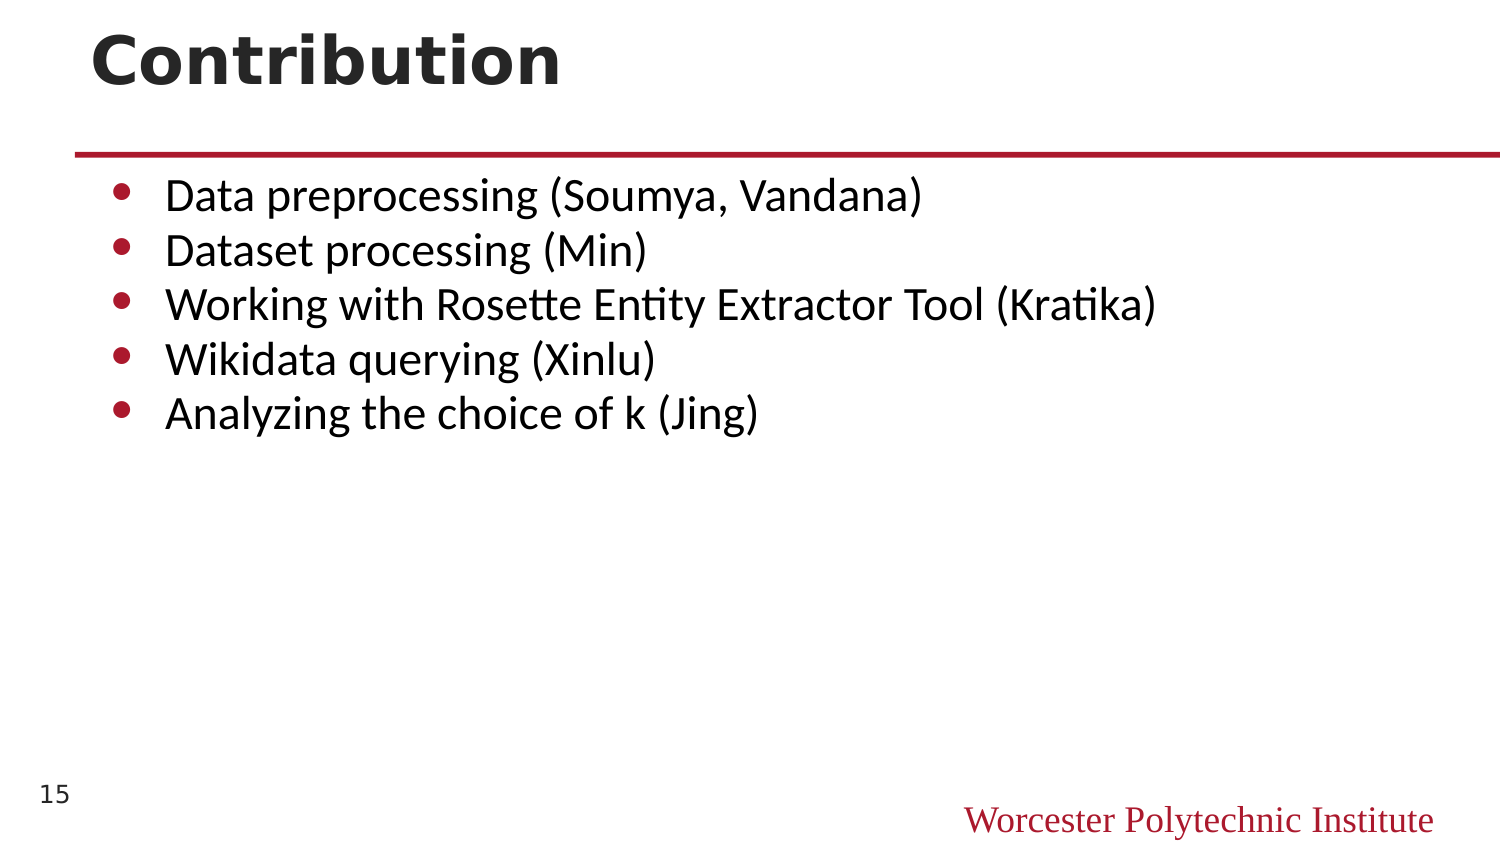

# Contribution
Data preprocessing (Soumya, Vandana)
Dataset processing (Min)
Working with Rosette Entity Extractor Tool (Kratika)
Wikidata querying (Xinlu)
Analyzing the choice of k (Jing)

15